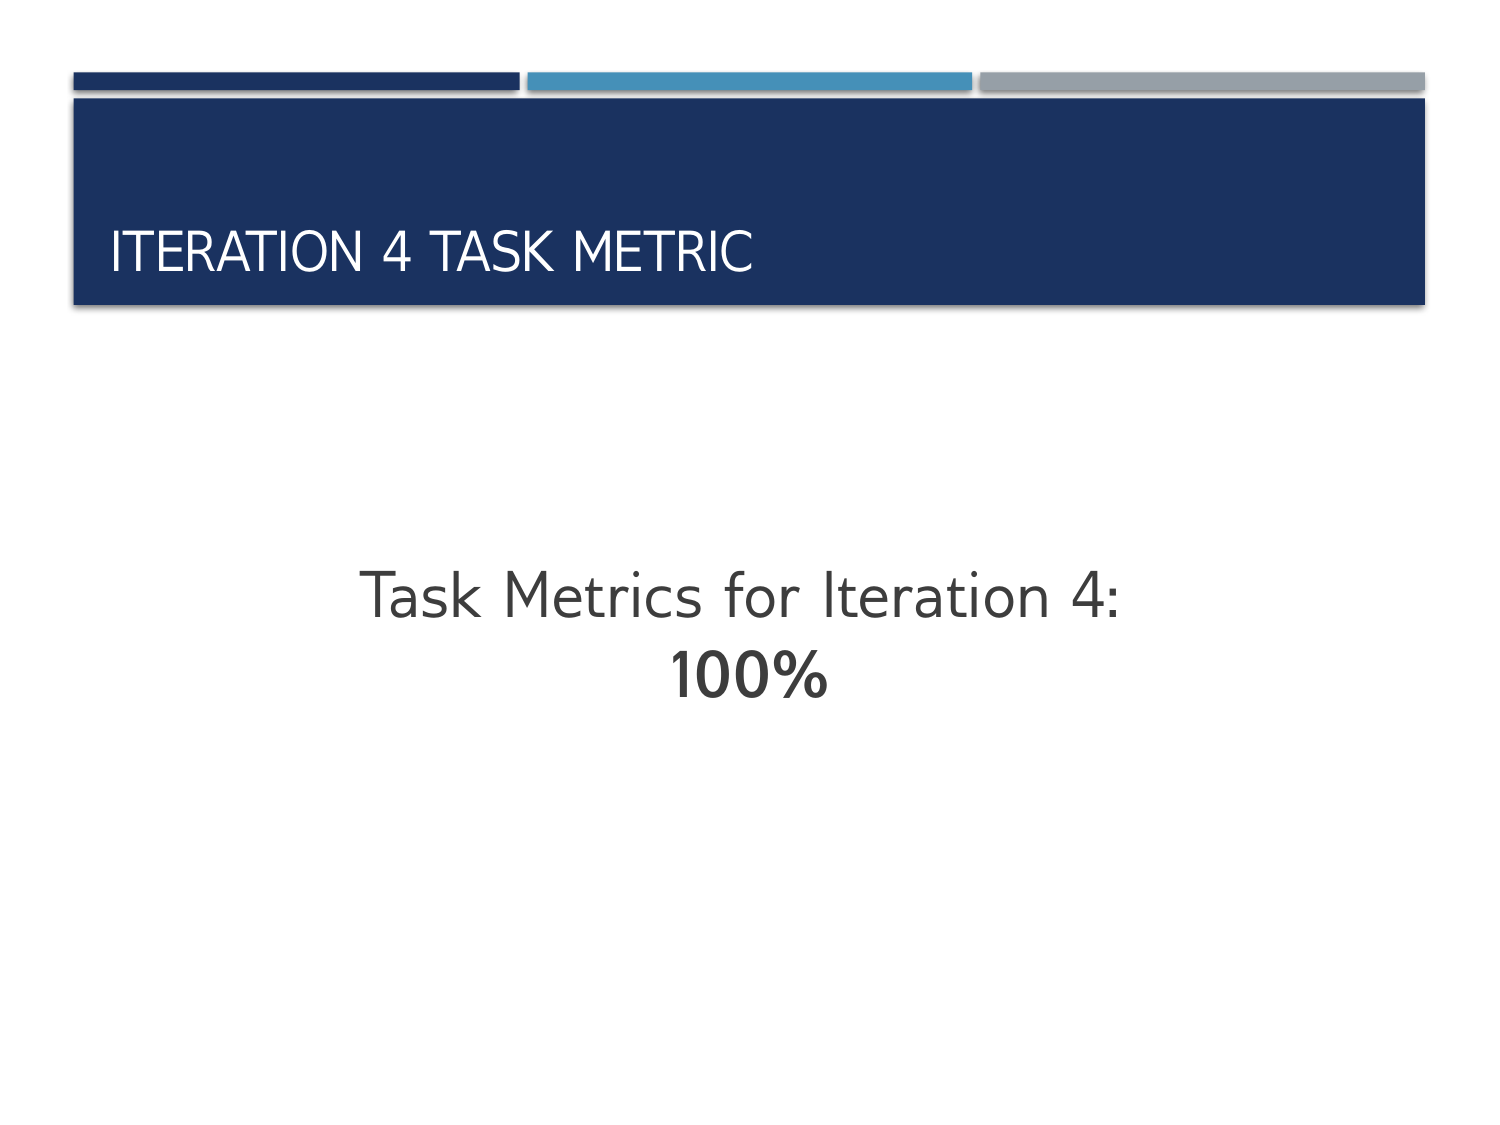

# Iteration 4 Task metric
Task Metrics for Iteration 4:
100%